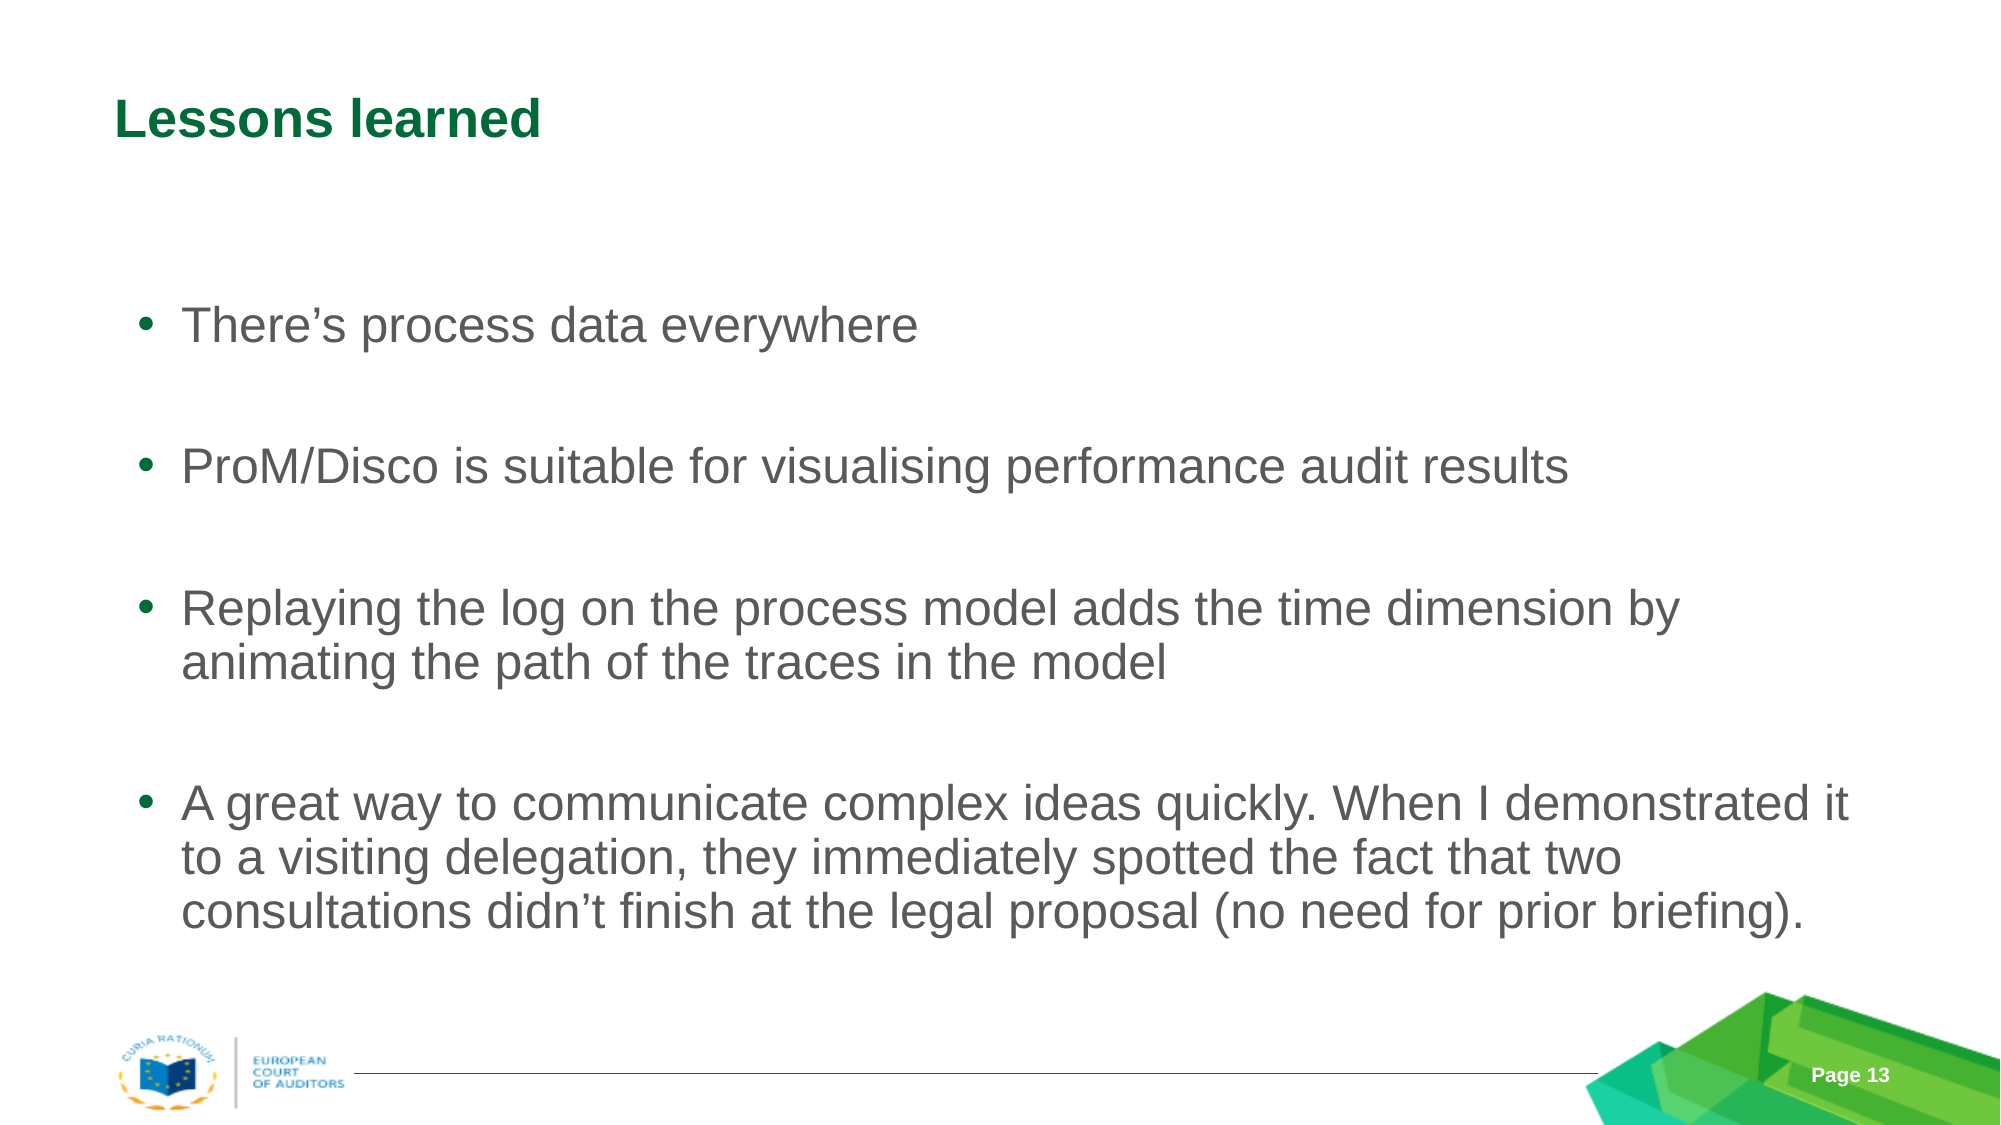

# Lessons learned
There’s process data everywhere

ProM/Disco is suitable for visualising performance audit results

Replaying the log on the process model adds the time dimension by animating the path of the traces in the model

A great way to communicate complex ideas quickly. When I demonstrated it to a visiting delegation, they immediately spotted the fact that two consultations didn’t finish at the legal proposal (no need for prior briefing).
Page 13